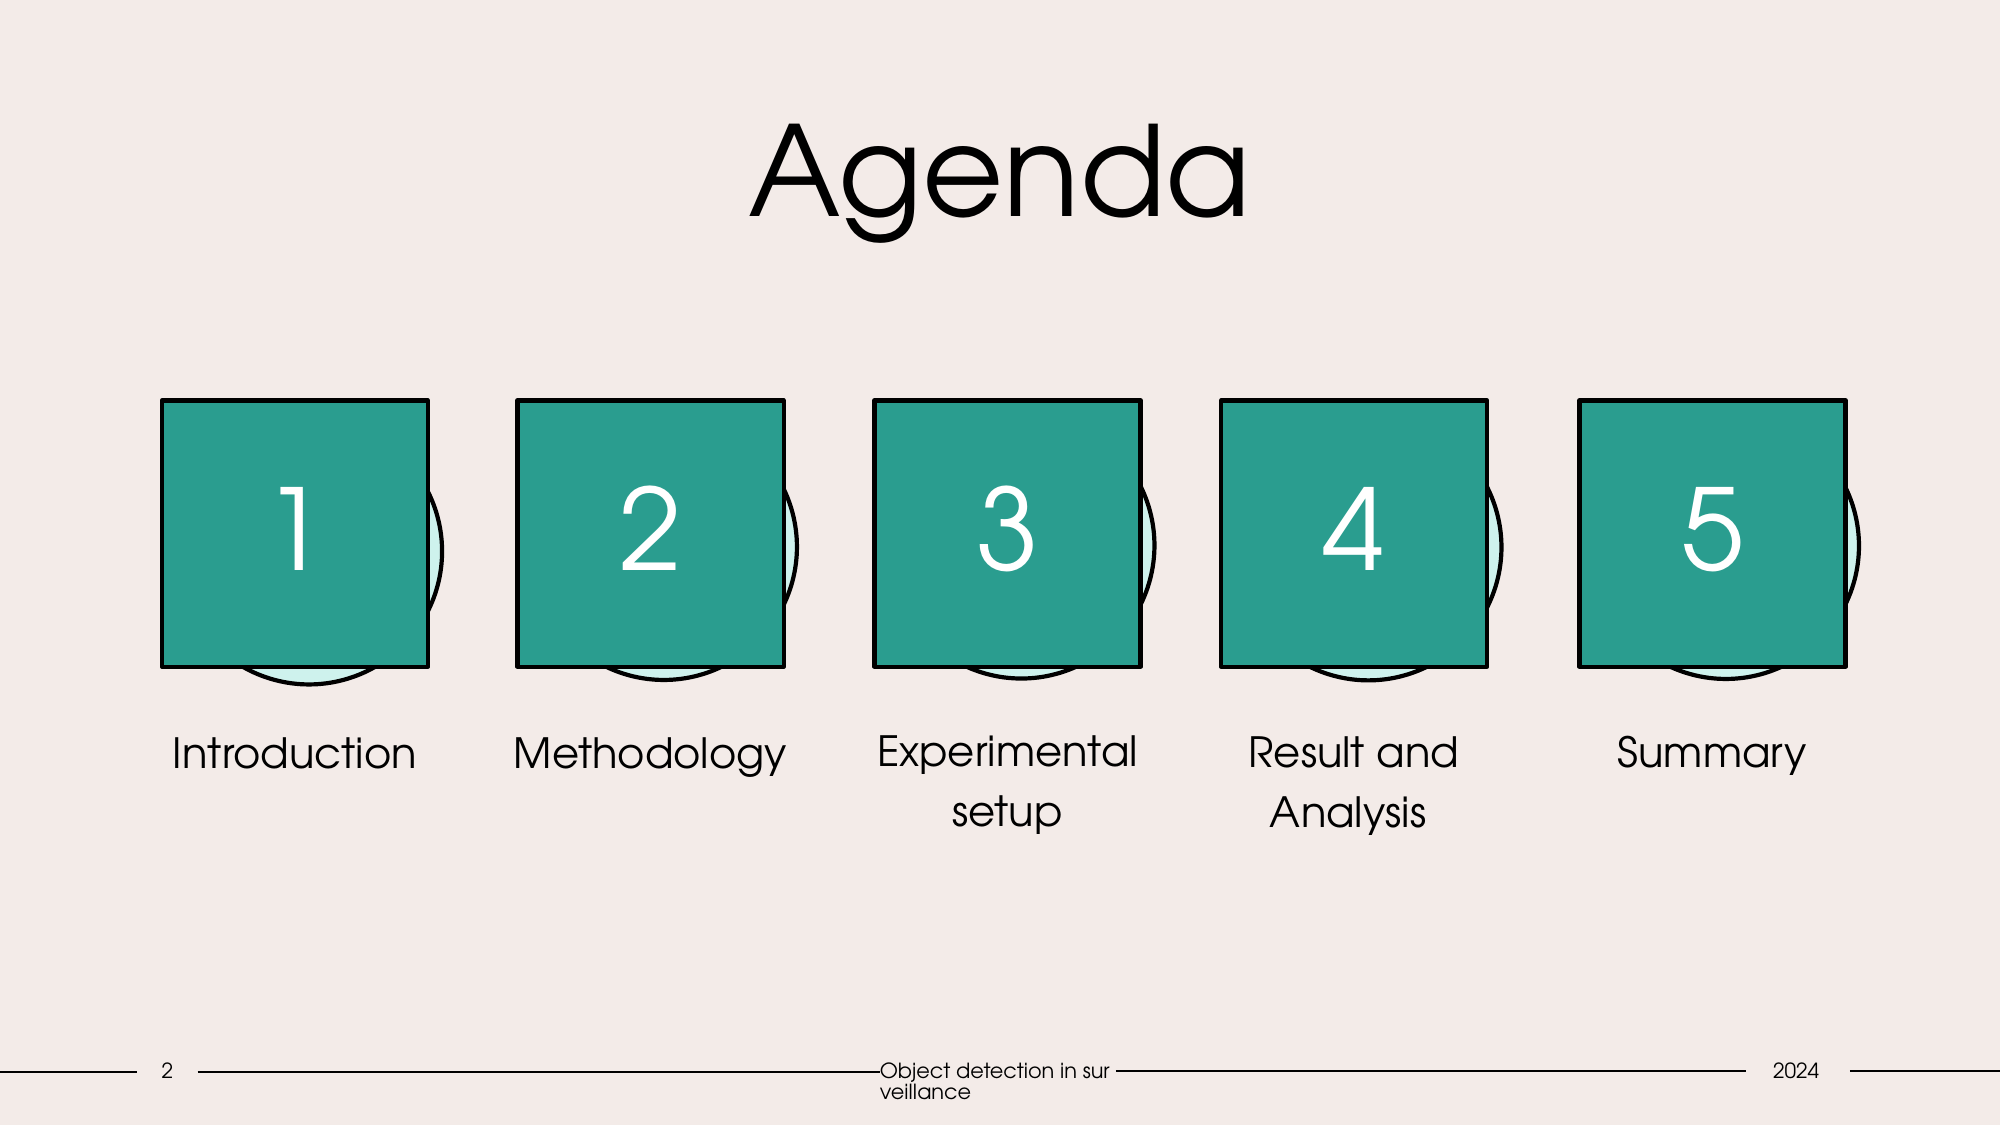

# Agenda
1
2
3
4
5
Experimental setup

Result and Analysis

Summary

Introduction

Methodology

2
Object detection in surveillance
2024